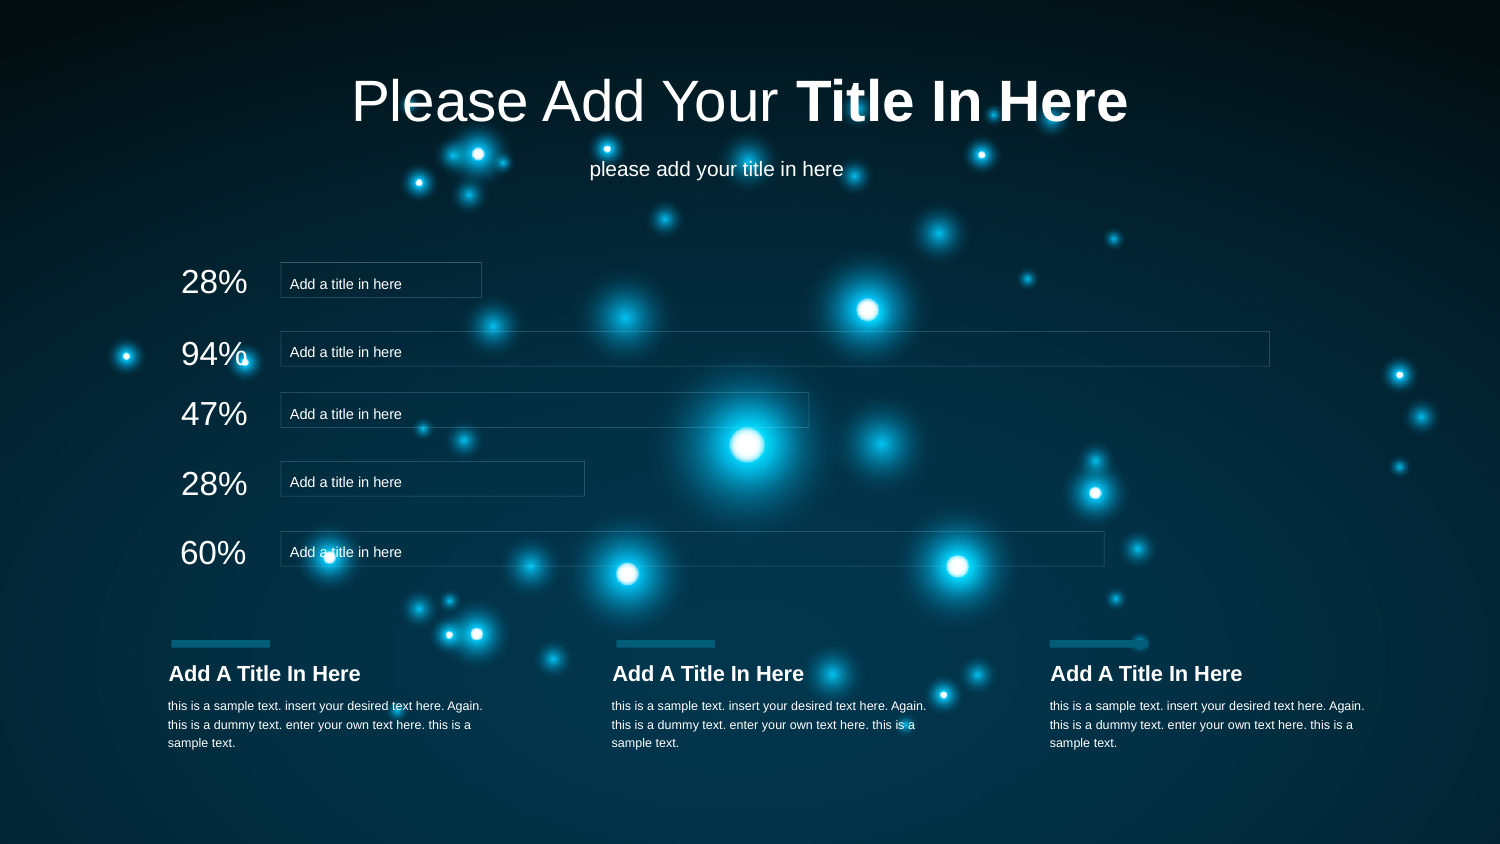

Please Add Your Title In Here
please add your title in here
28%
Add a title in here

94%
Add a title in here

47%
Add a title in here

28%
Add a title in here

60%
Add a title in here

Add A Title In Here
this is a sample text. insert your desired text here. Again. this is a dummy text. enter your own text here. this is a sample text.
Add A Title In Here
this is a sample text. insert your desired text here. Again. this is a dummy text. enter your own text here. this is a sample text.
Add A Title In Here
this is a sample text. insert your desired text here. Again. this is a dummy text. enter your own text here. this is a sample text.